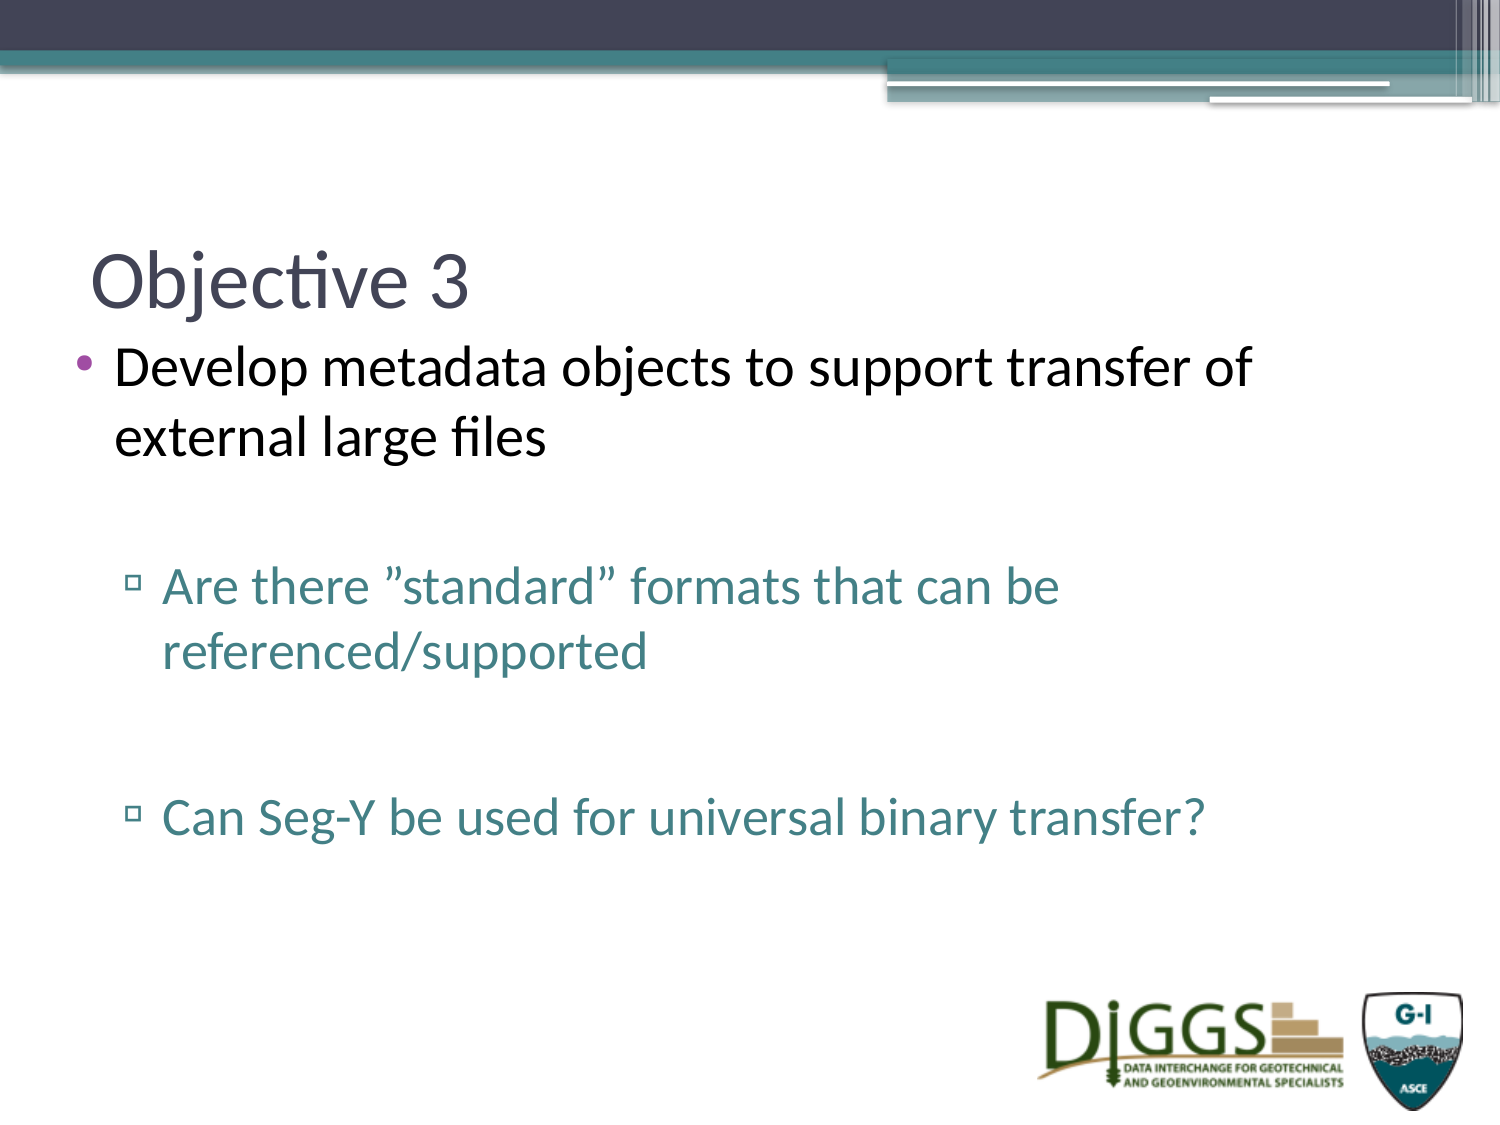

# Objective 3
Develop metadata objects to support transfer of external large files

Are there ”standard” formats that can be referenced/supported

Can Seg-Y be used for universal binary transfer?